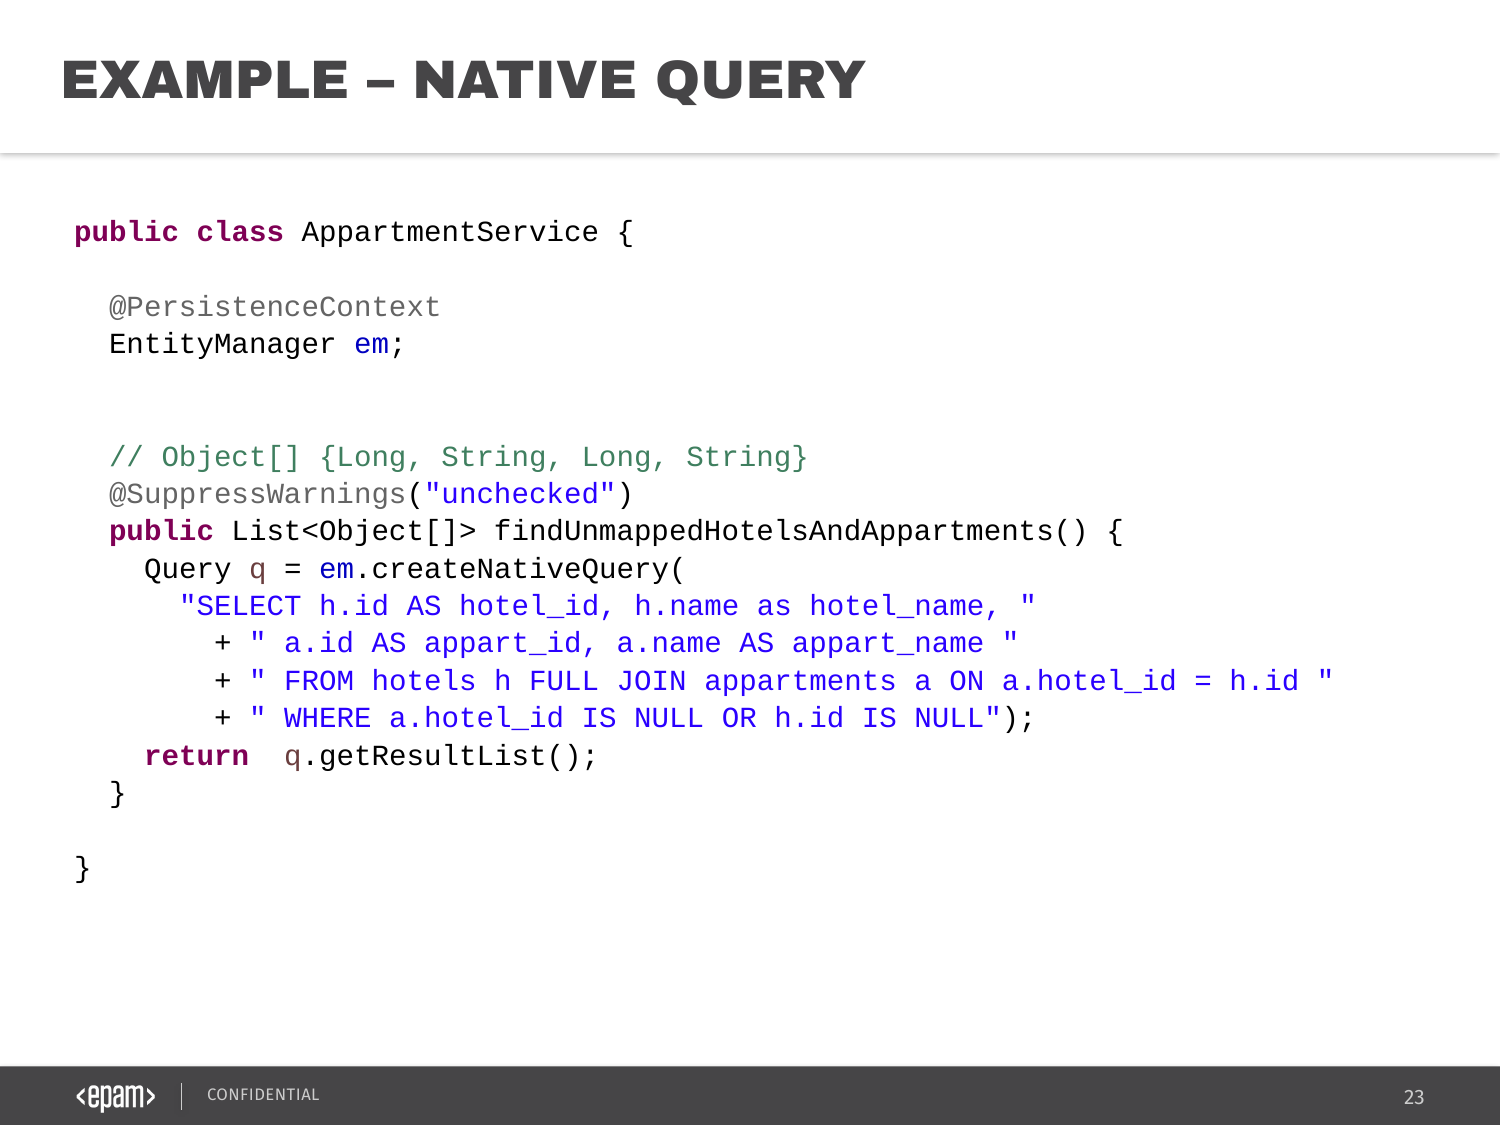

EXAMPLE – NATIVE QUERY
public class AppartmentService {

  @PersistenceContext
  EntityManager em;

  // Object[] {Long, String, Long, String}
  @SuppressWarnings("unchecked")
  public List<Object[]> findUnmappedHotelsAndAppartments() {
    Query q = em.createNativeQuery(
      "SELECT h.id AS hotel_id, h.name as hotel_name, "
        + " a.id AS appart_id, a.name AS appart_name "
        + " FROM hotels h FULL JOIN appartments a ON a.hotel_id = h.id "
        + " WHERE a.hotel_id IS NULL OR h.id IS NULL");
    return  q.getResultList();
  }

}